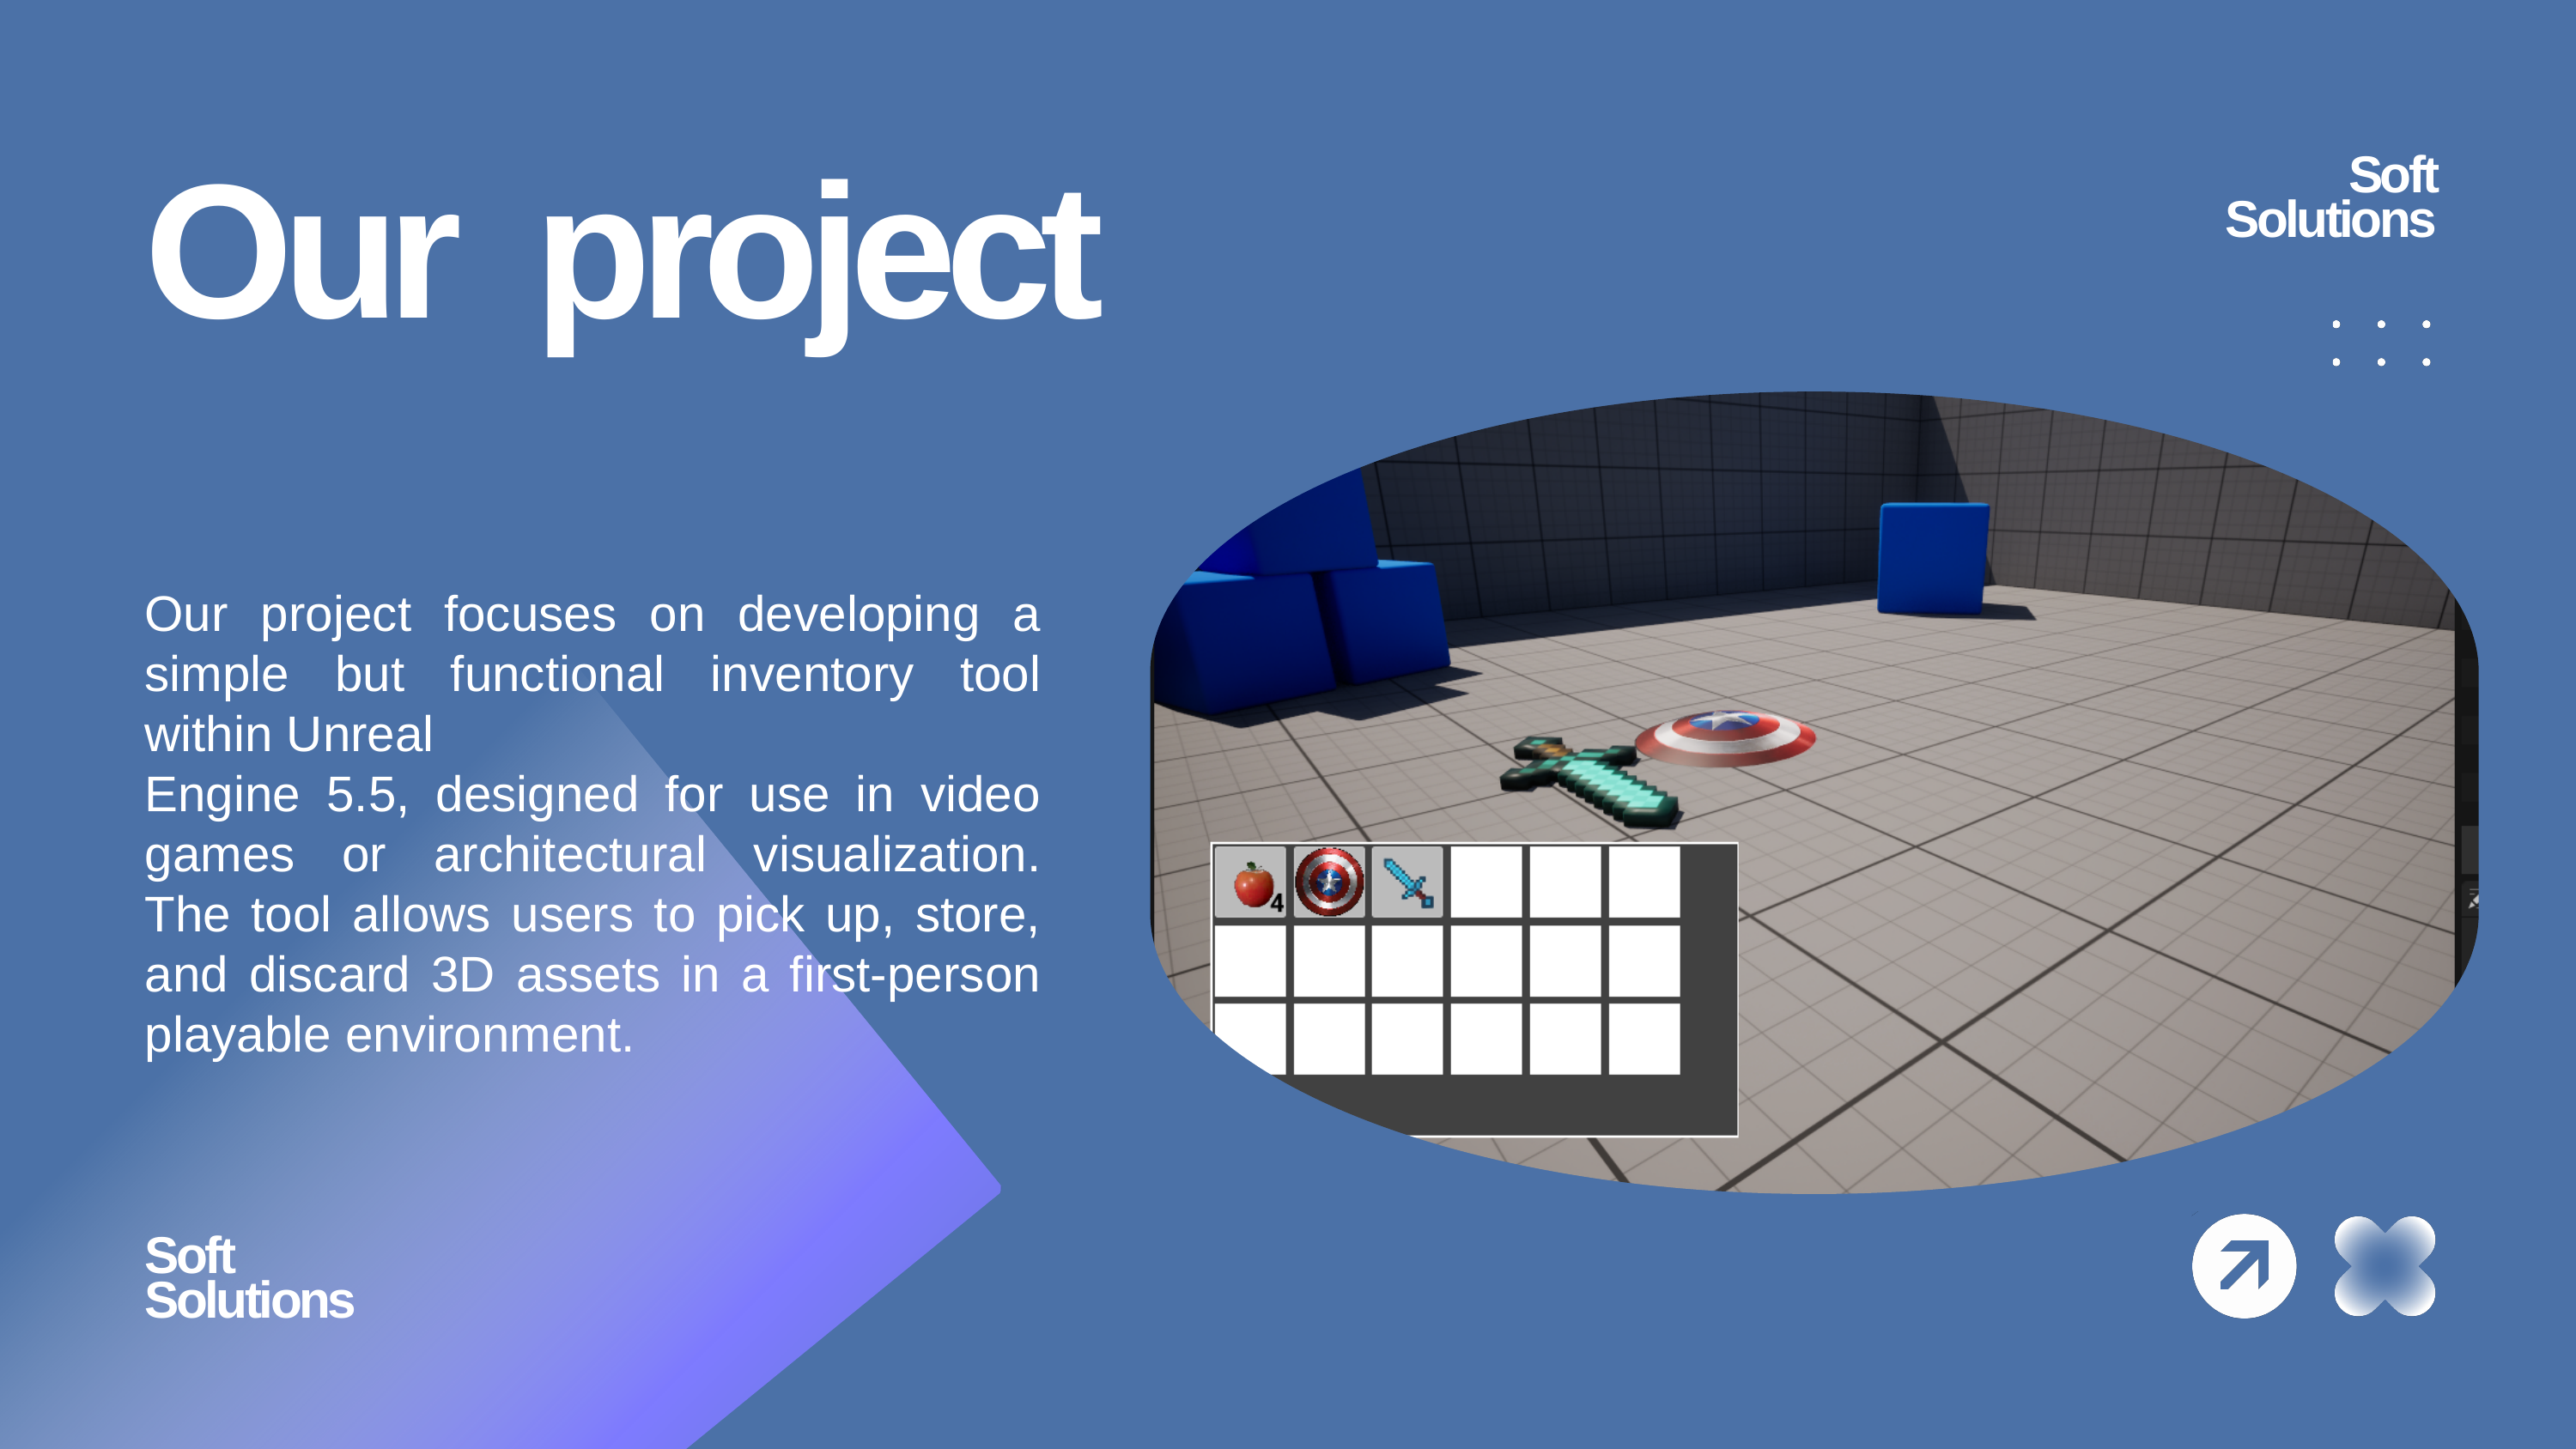

Soft Solutions
Our  project

Our project focuses on developing a simple but functional inventory tool within Unreal
Engine 5.5, designed for use in video games or architectural visualization. The tool allows users to pick up, store, and discard 3D assets in a first-person playable environment.

Soft
Solutions